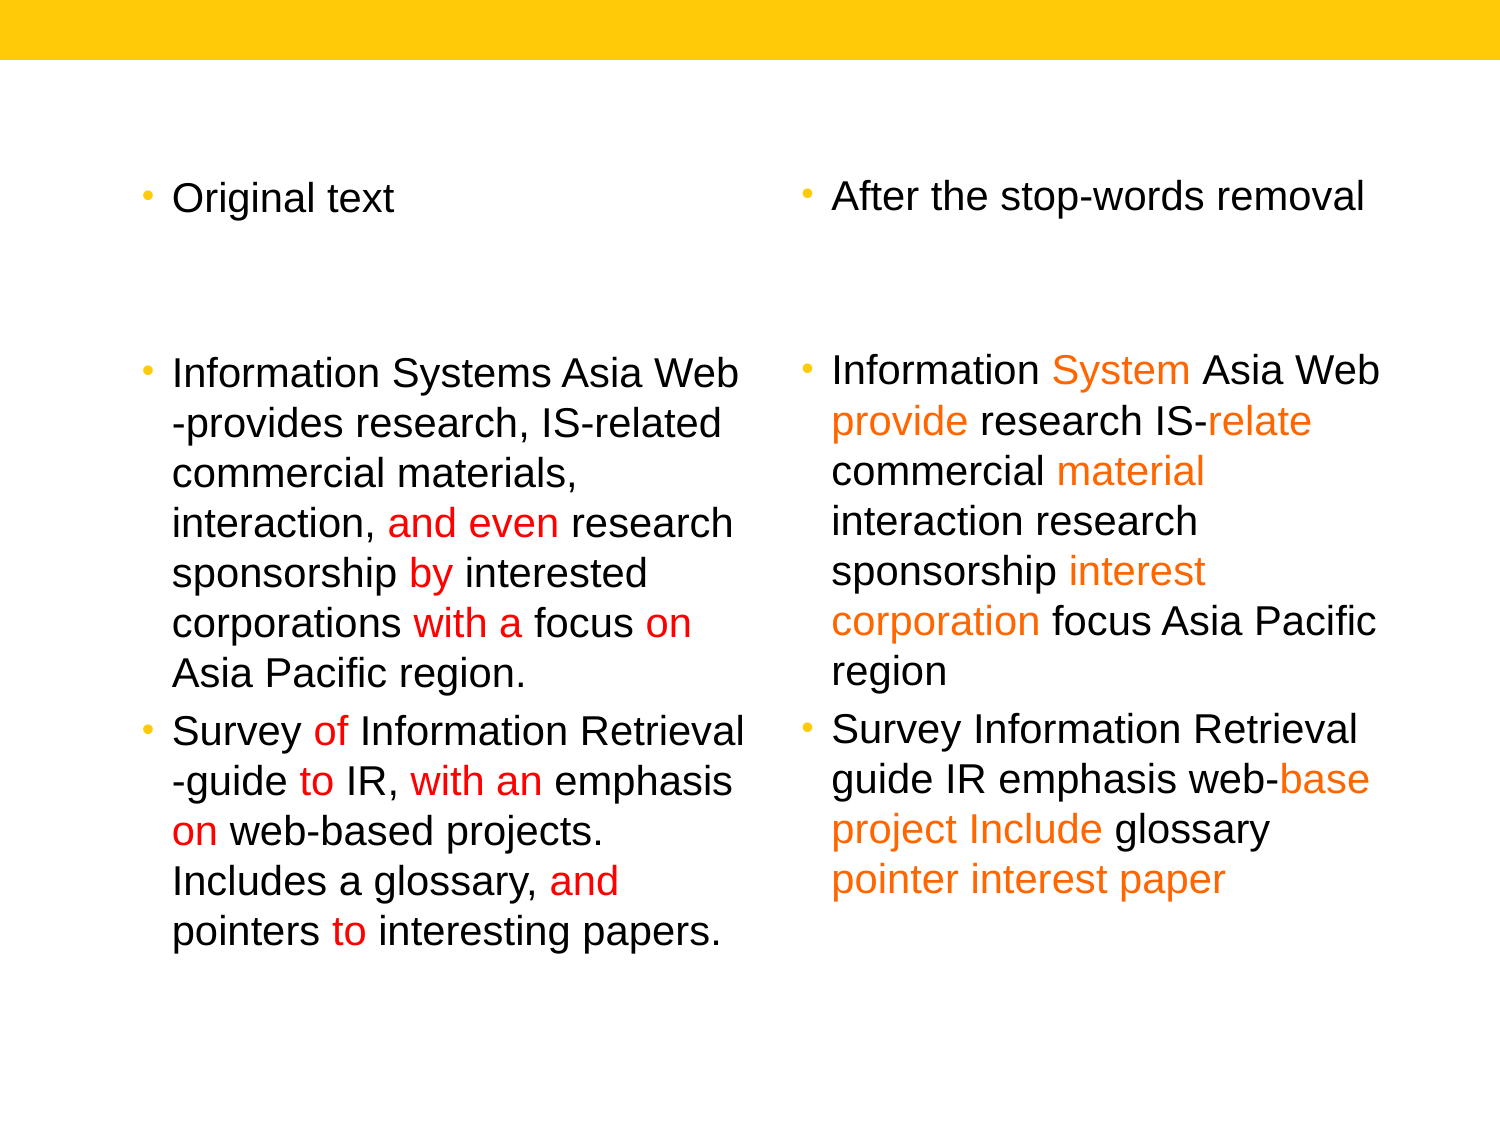

#
After the stop-words removal

Information System Asia Web provide research IS-relate commercial material interaction research sponsorship interest corporation focus Asia Pacific region
Survey Information Retrieval guide IR emphasis web-base project Include glossary pointer interest paper
Original text

Information Systems Asia Web -provides research, IS-related commercial materials, interaction, and even research sponsorship by interested corporations with a focus on Asia Pacific region.
Survey of Information Retrieval -guide to IR, with an emphasis on web-based projects. Includes a glossary, and pointers to interesting papers.